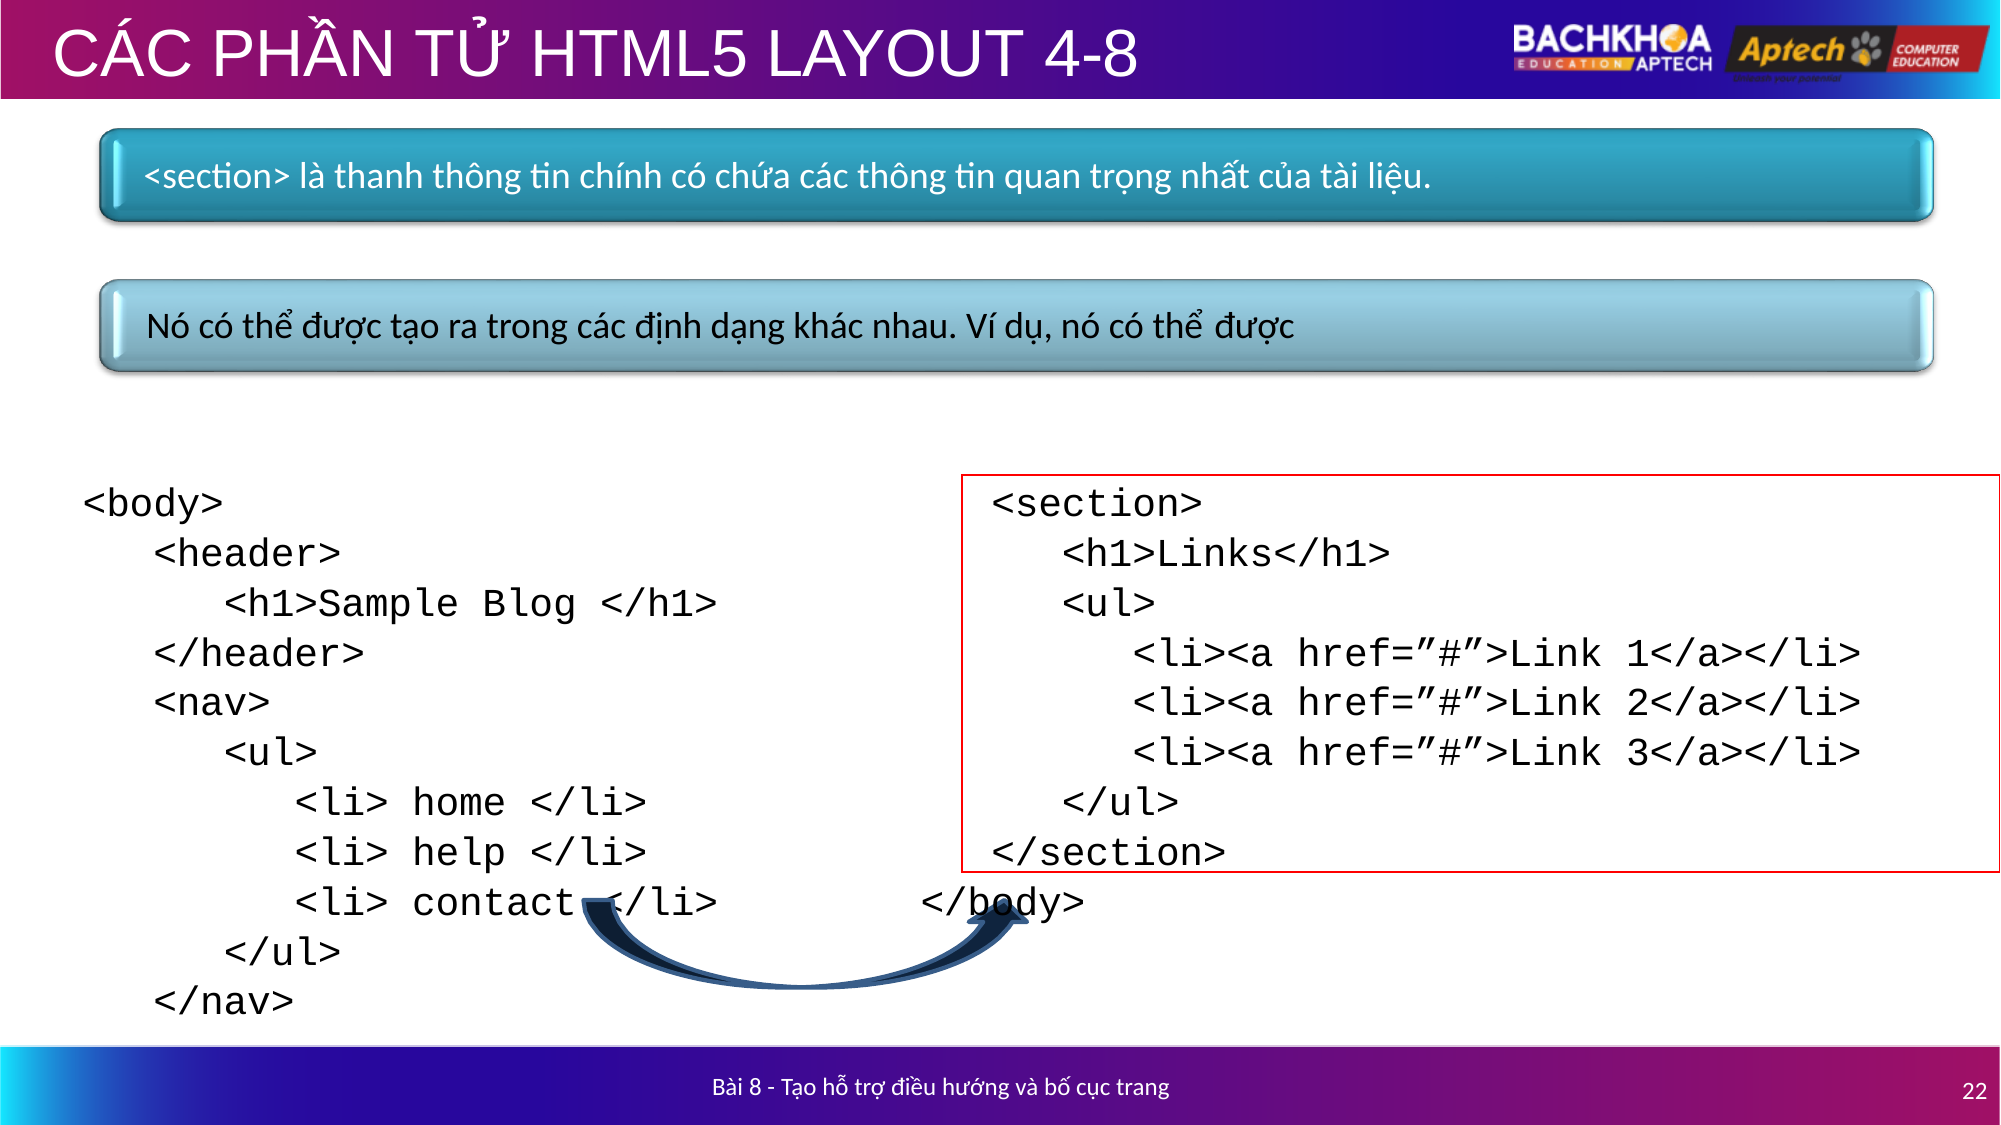

# CÁC PHẦN TỬ HTML5 LAYOUT 4-8

<section> là thanh thông tin chính có chứa các thông tin quan trọng nhất của tài liệu.
<section> là thanh thông tin chính có chứa các thông tin quan trọng nhất của tài  liệu.

Ví dụ <section>.

Nó có thể được tạo ra trong các định dạng khác nhau. Ví dụ, nó có thể được
<body>
   <header>
      <h1>Sample Blog </h1>
   </header>
   <nav>
      <ul>
         <li> home </li>
         <li> help </li>
         <li> contact </li>
      </ul>
   </nav>
   <section>
      <h1>Links</h1>
      <ul>
         <li><a href=”#”>Link 1</a></li>
         <li><a href=”#”>Link 2</a></li>
         <li><a href=”#”>Link 3</a></li>
      </ul>
   </section>
</body>

Bài 8 - Tạo hỗ trợ điều hướng và bố cục trang
22